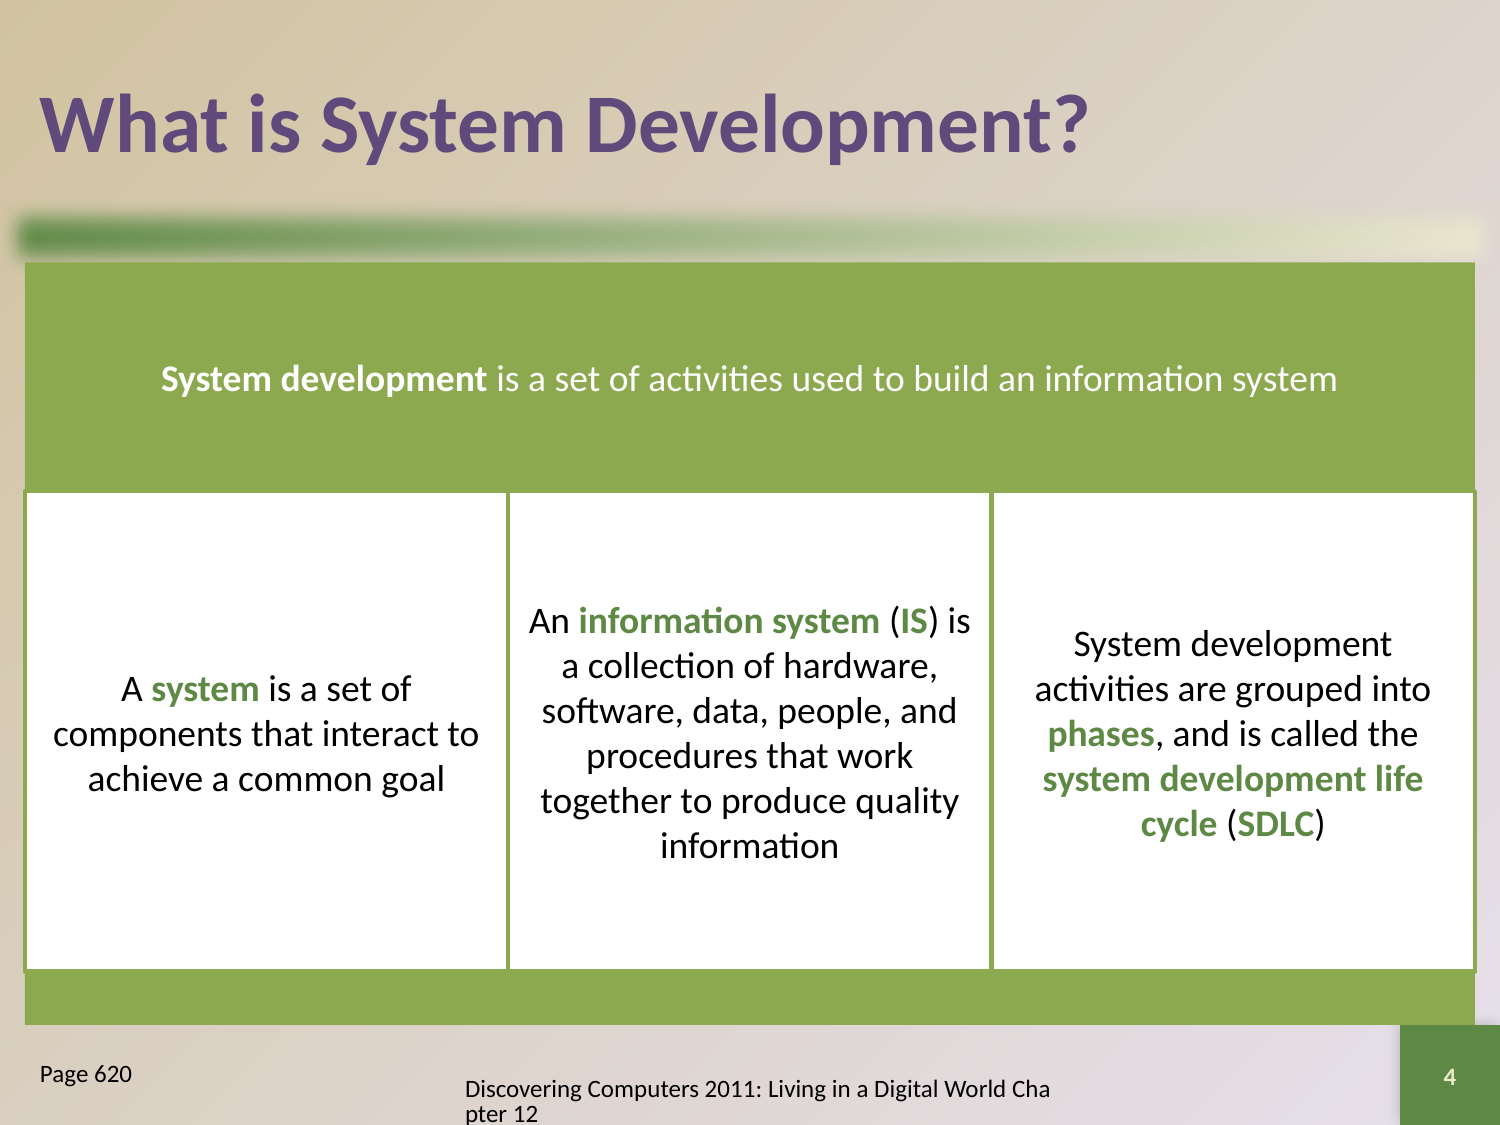

# What is System Development?
System development is a set of activities used to build an information system
A system is a set of components that interact to achieve a common goal
An information system (IS) is a collection of hardware, software, data, people, and procedures that work together to produce quality information
System development activities are grouped into phases, and is called the system development life cycle (SDLC)
4
Page 620
Discovering Computers 2011: Living in a Digital World Chapter 12